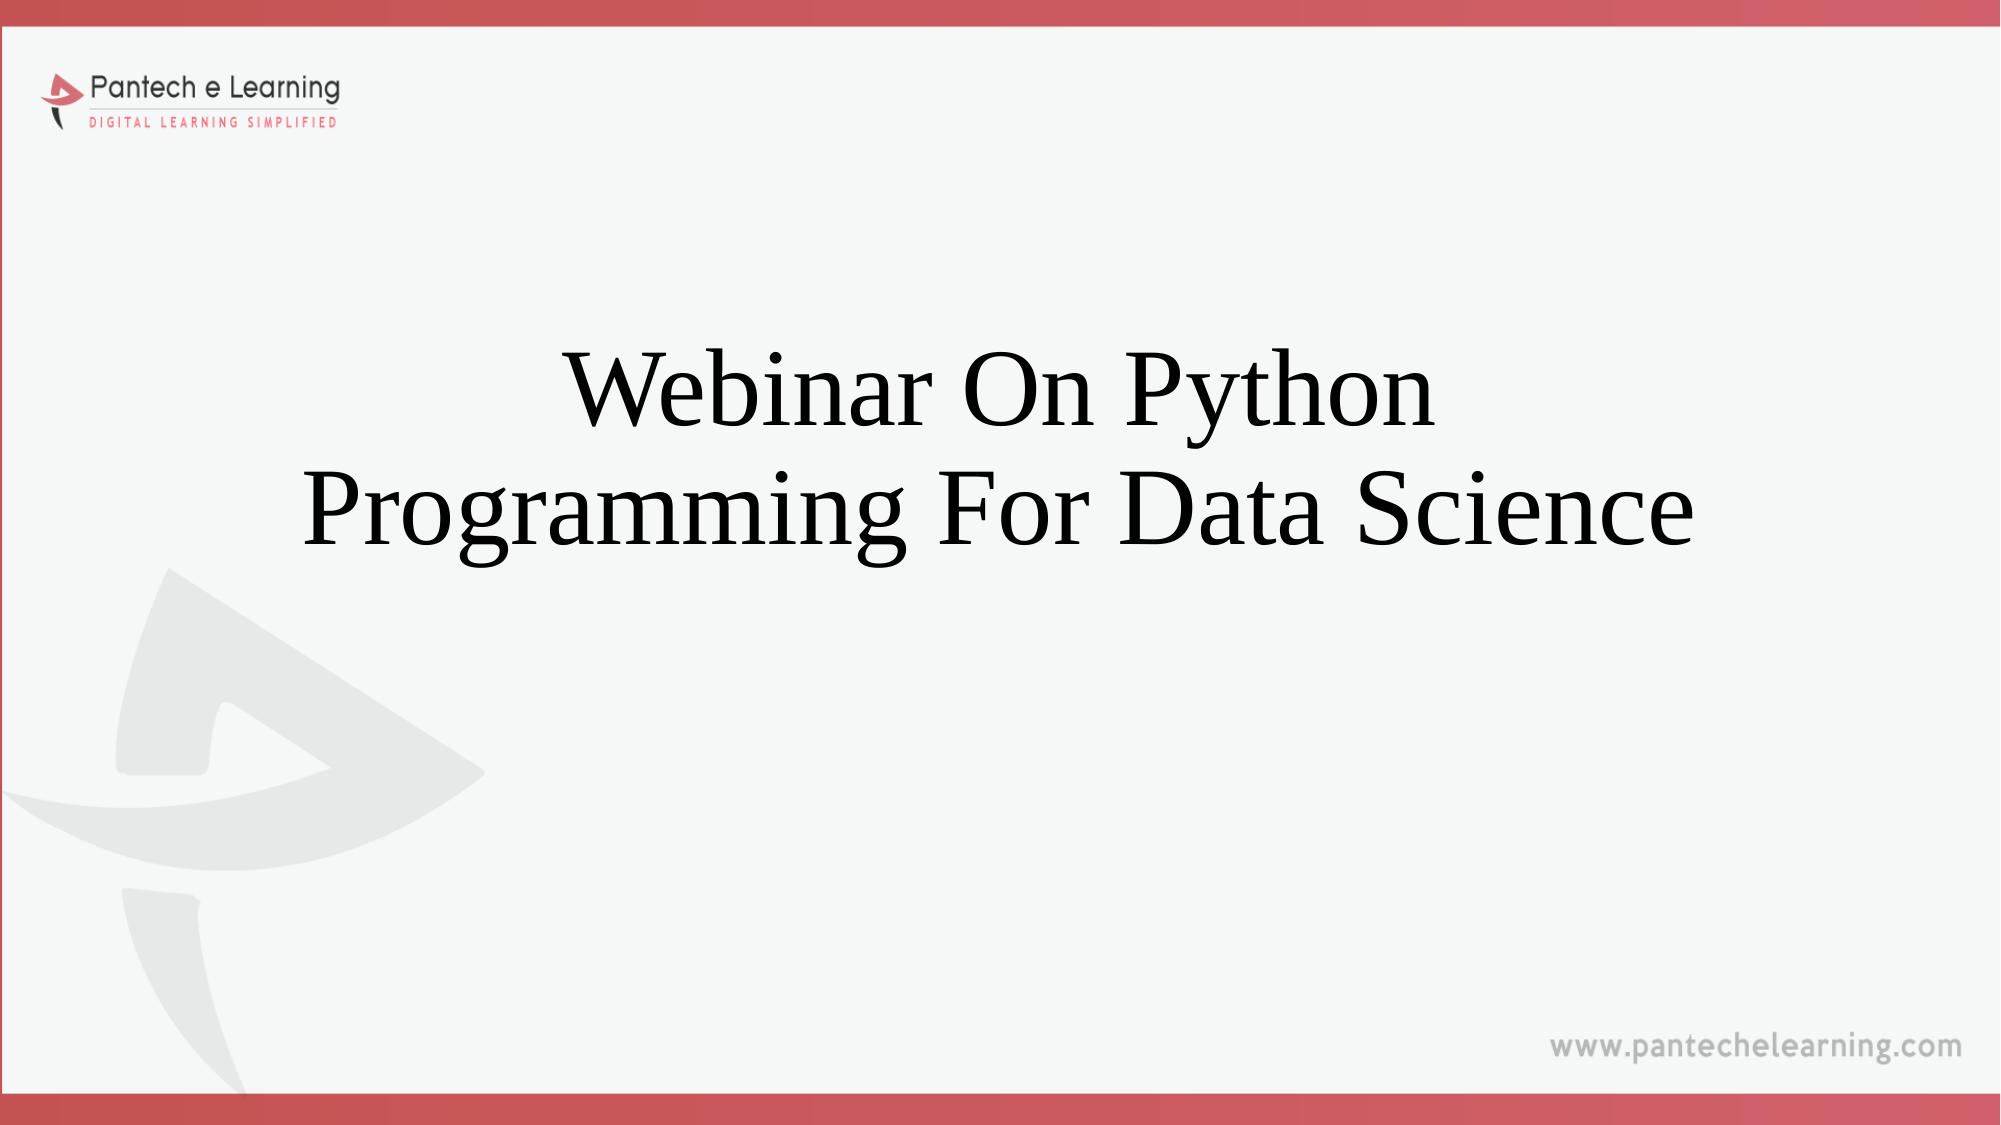

# Webinar On Python Programming For Data Science